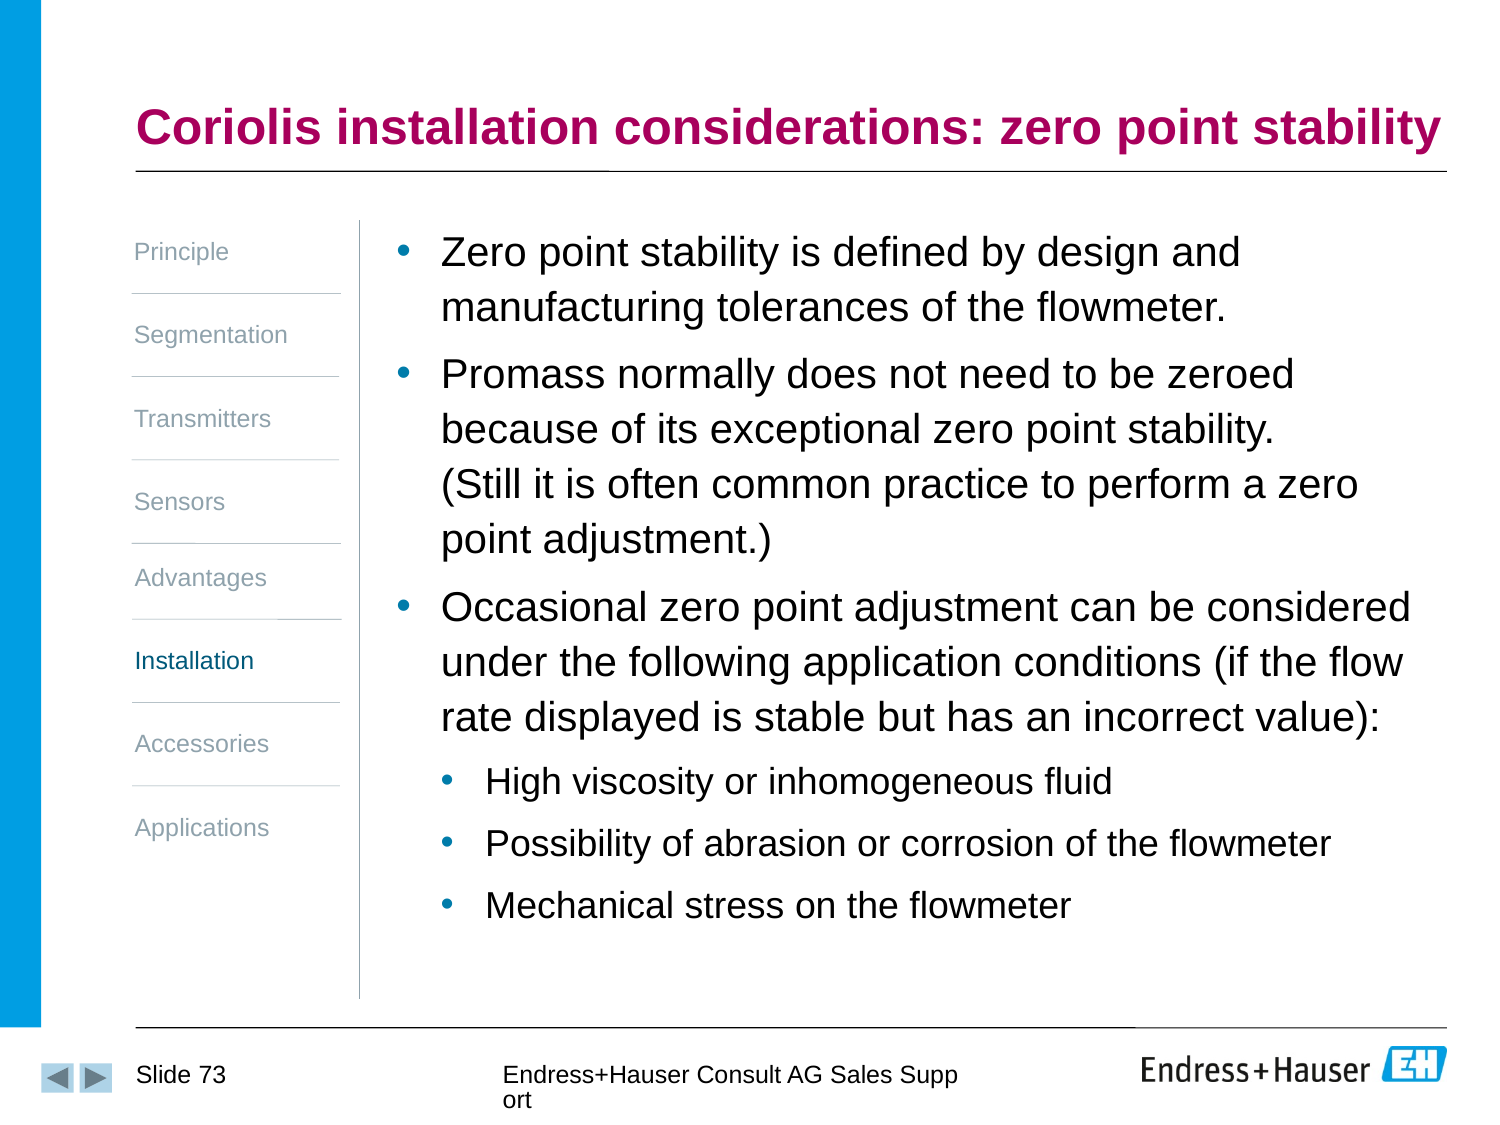

# Coriolis installation considerations: zero point stability
Principle
Zero point stability is defined by design and manufacturing tolerances of the flowmeter.
Promass normally does not need to be zeroed because of its exceptional zero point stability.
(Still it is often common practice to perform a zero point adjustment.)
Occasional zero point adjustment can be considered under the following application conditions (if the flow rate displayed is stable but has an incorrect value):
High viscosity or inhomogeneous fluid
Possibility of abrasion or corrosion of the flowmeter
Mechanical stress on the flowmeter

Segmentation

Transmitters

Sensors

Advantages

Installation

Accessories

Applications
Slide 73
Endress+Hauser Consult AG Sales Support